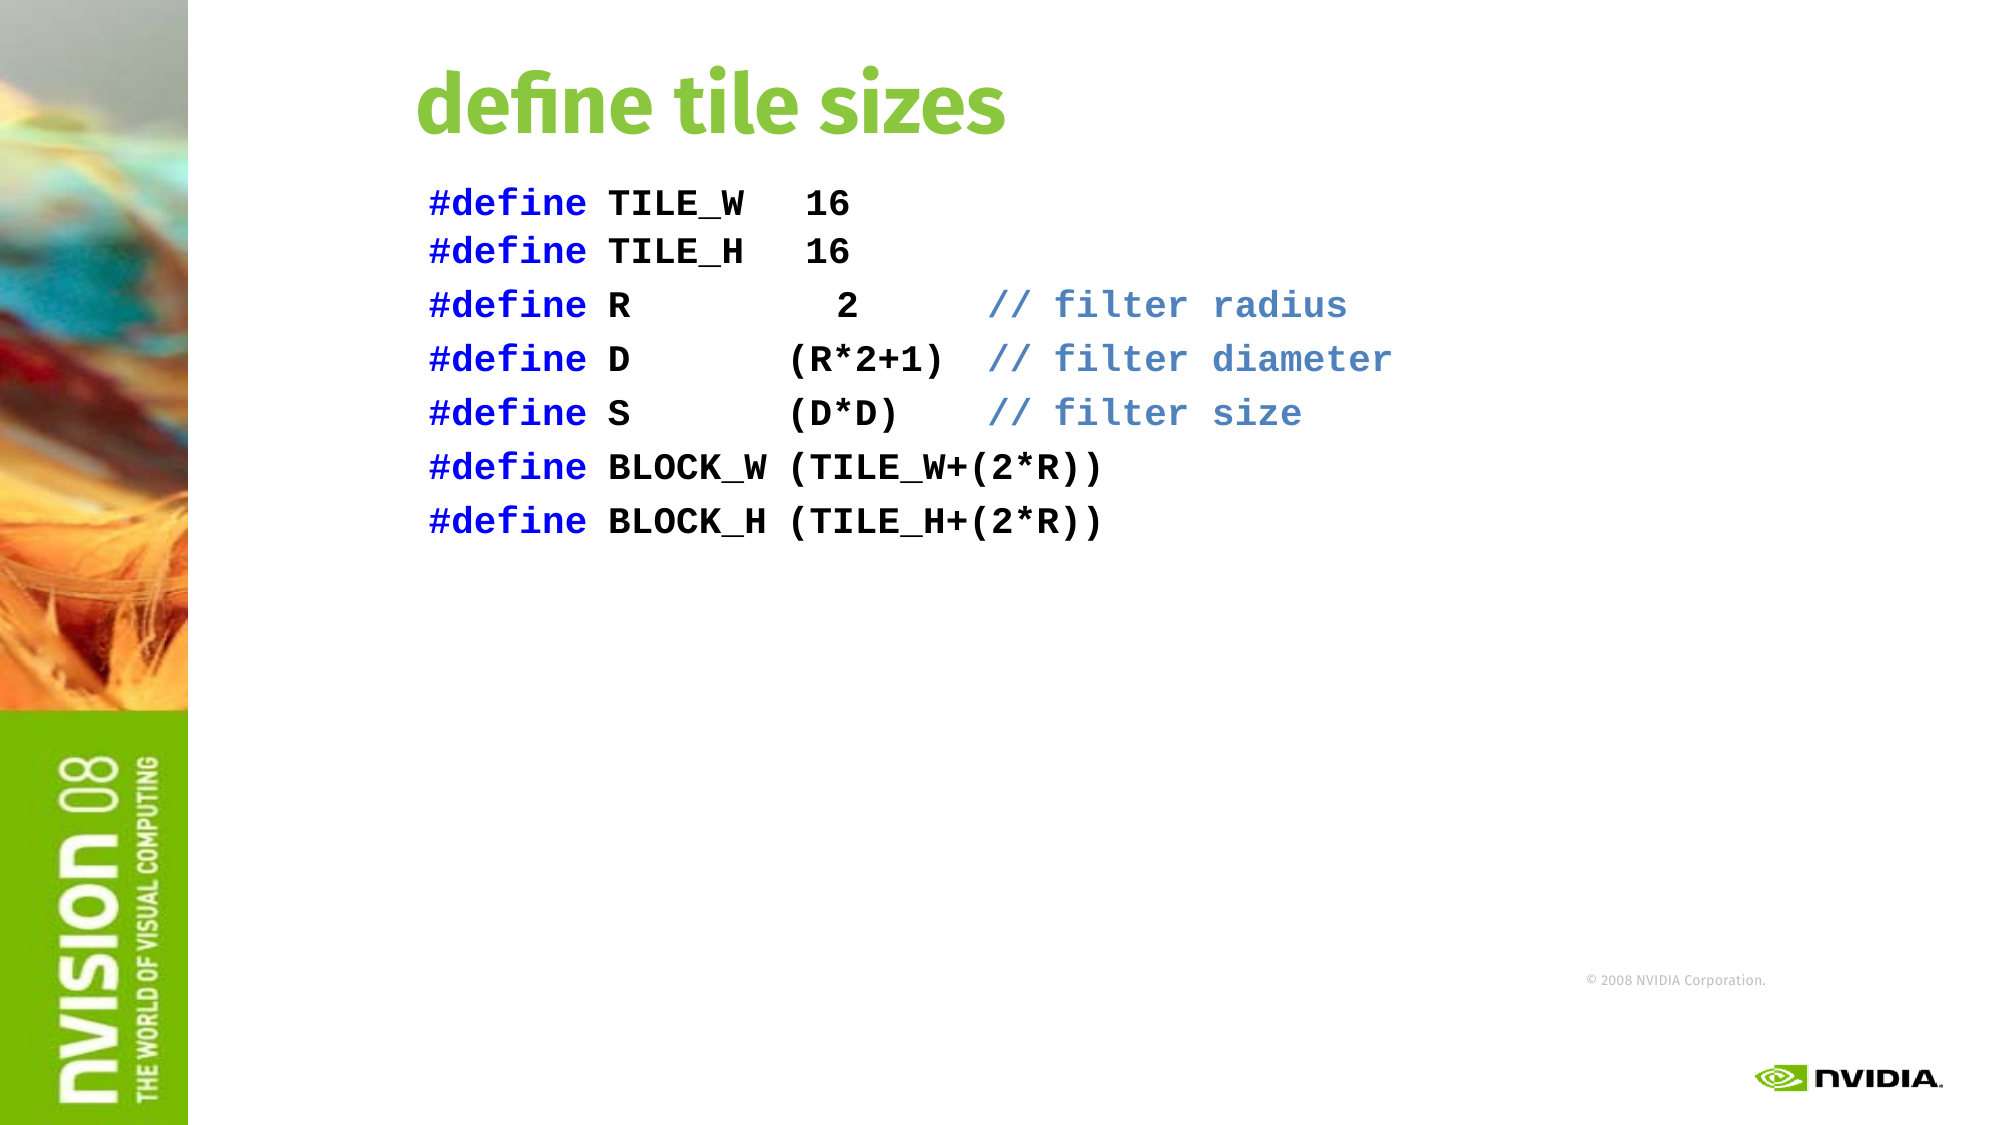

# define tile sizes
| #define | TILE\_W | 16 |  |  |  |
| --- | --- | --- | --- | --- | --- |
| #define | TILE\_H | 16 |  |  |  |
| #define | R | 2 | // | filter | radius |
| #define | D | (R\*2+1) | // | filter | diameter |
| #define | S | (D\*D) | // | filter | size |
| #define | BLOCK\_W | (TILE\_W+(2\*R)) |  |  |  |
| #define | BLOCK\_H | (TILE\_H+(2\*R)) |  |  |  |
© 2008 NVIDIA Corporation.